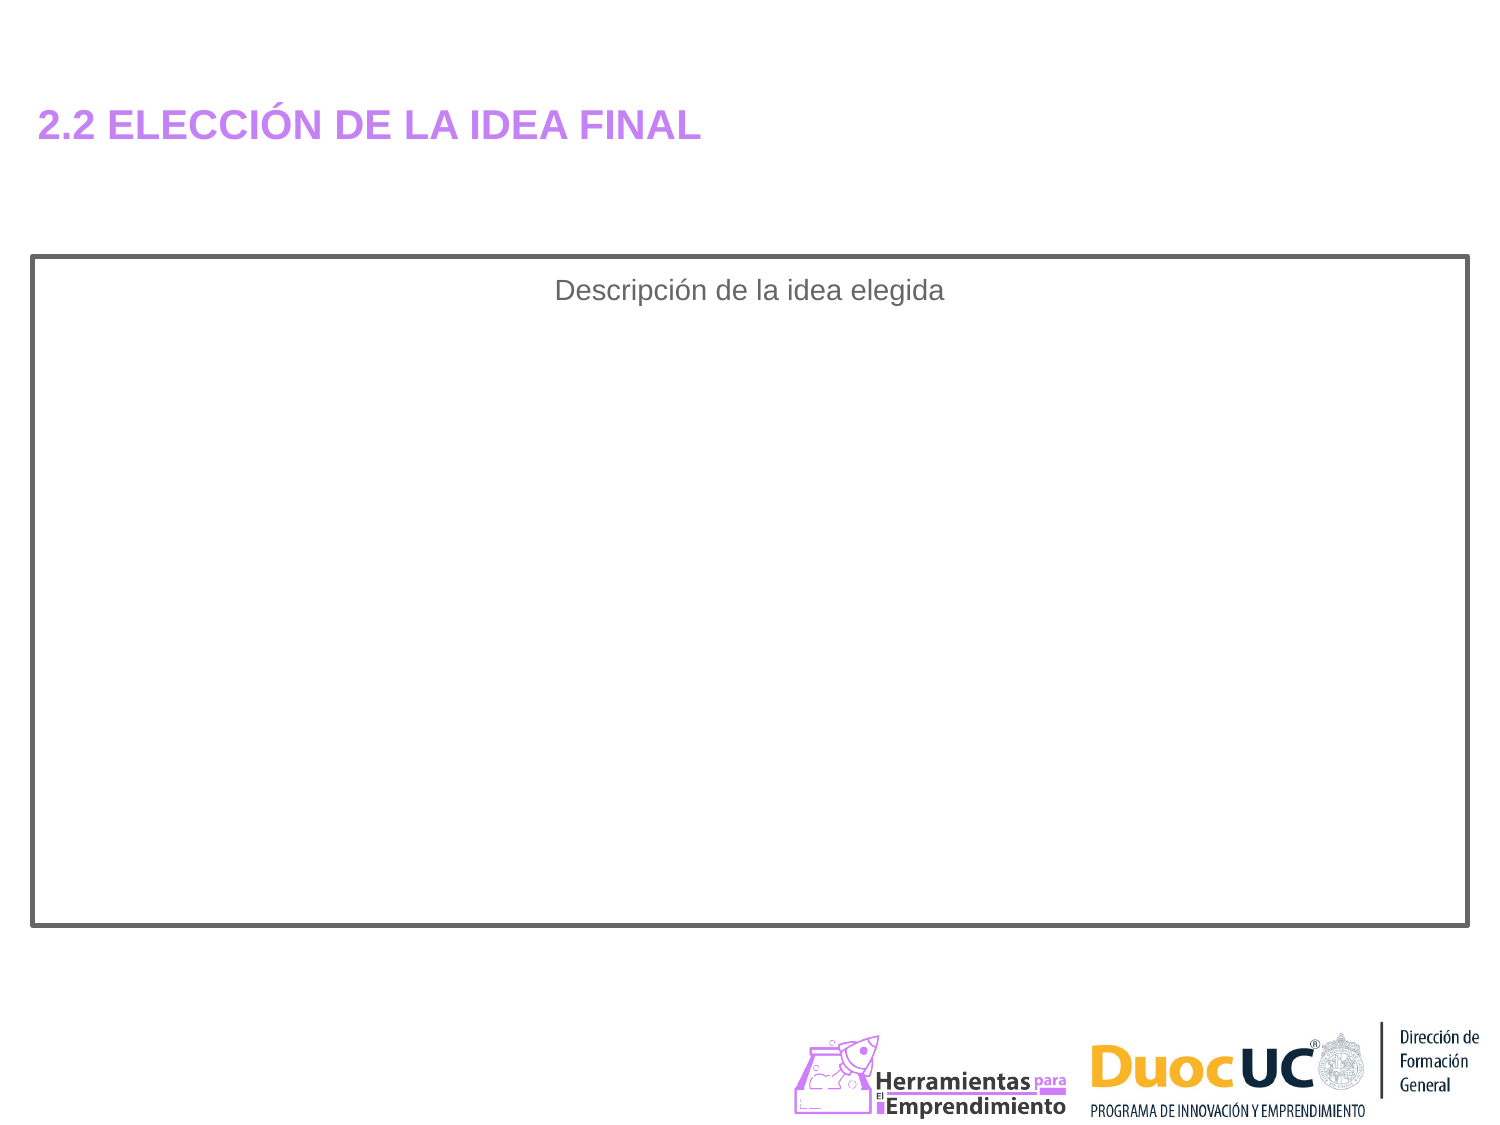

2.2 ELECCIÓN DE LA IDEA FINAL
Descripción de la idea elegida